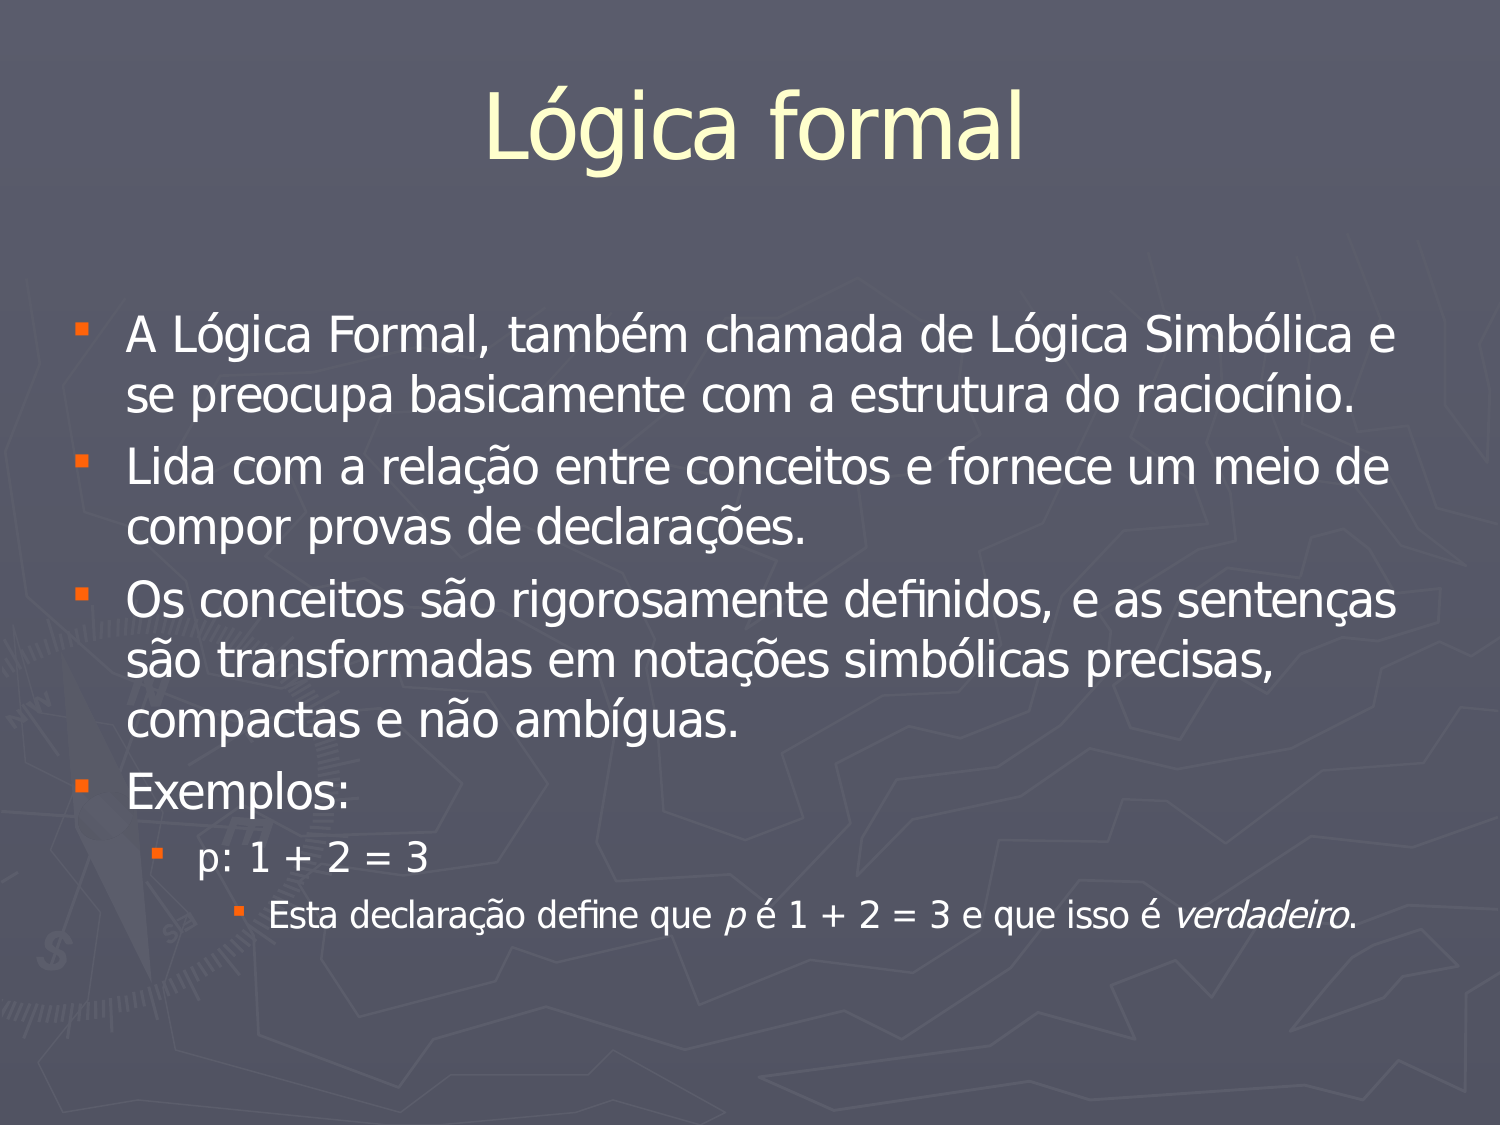

# Lógica formal
A Lógica Formal, também chamada de Lógica Simbólica e se preocupa basicamente com a estrutura do raciocínio.
Lida com a relação entre conceitos e fornece um meio de compor provas de declarações.
Os conceitos são rigorosamente definidos, e as sentenças são transformadas em notações simbólicas precisas, compactas e não ambíguas.
Exemplos:
p: 1 + 2 = 3
Esta declaração define que p é 1 + 2 = 3 e que isso é verdadeiro.